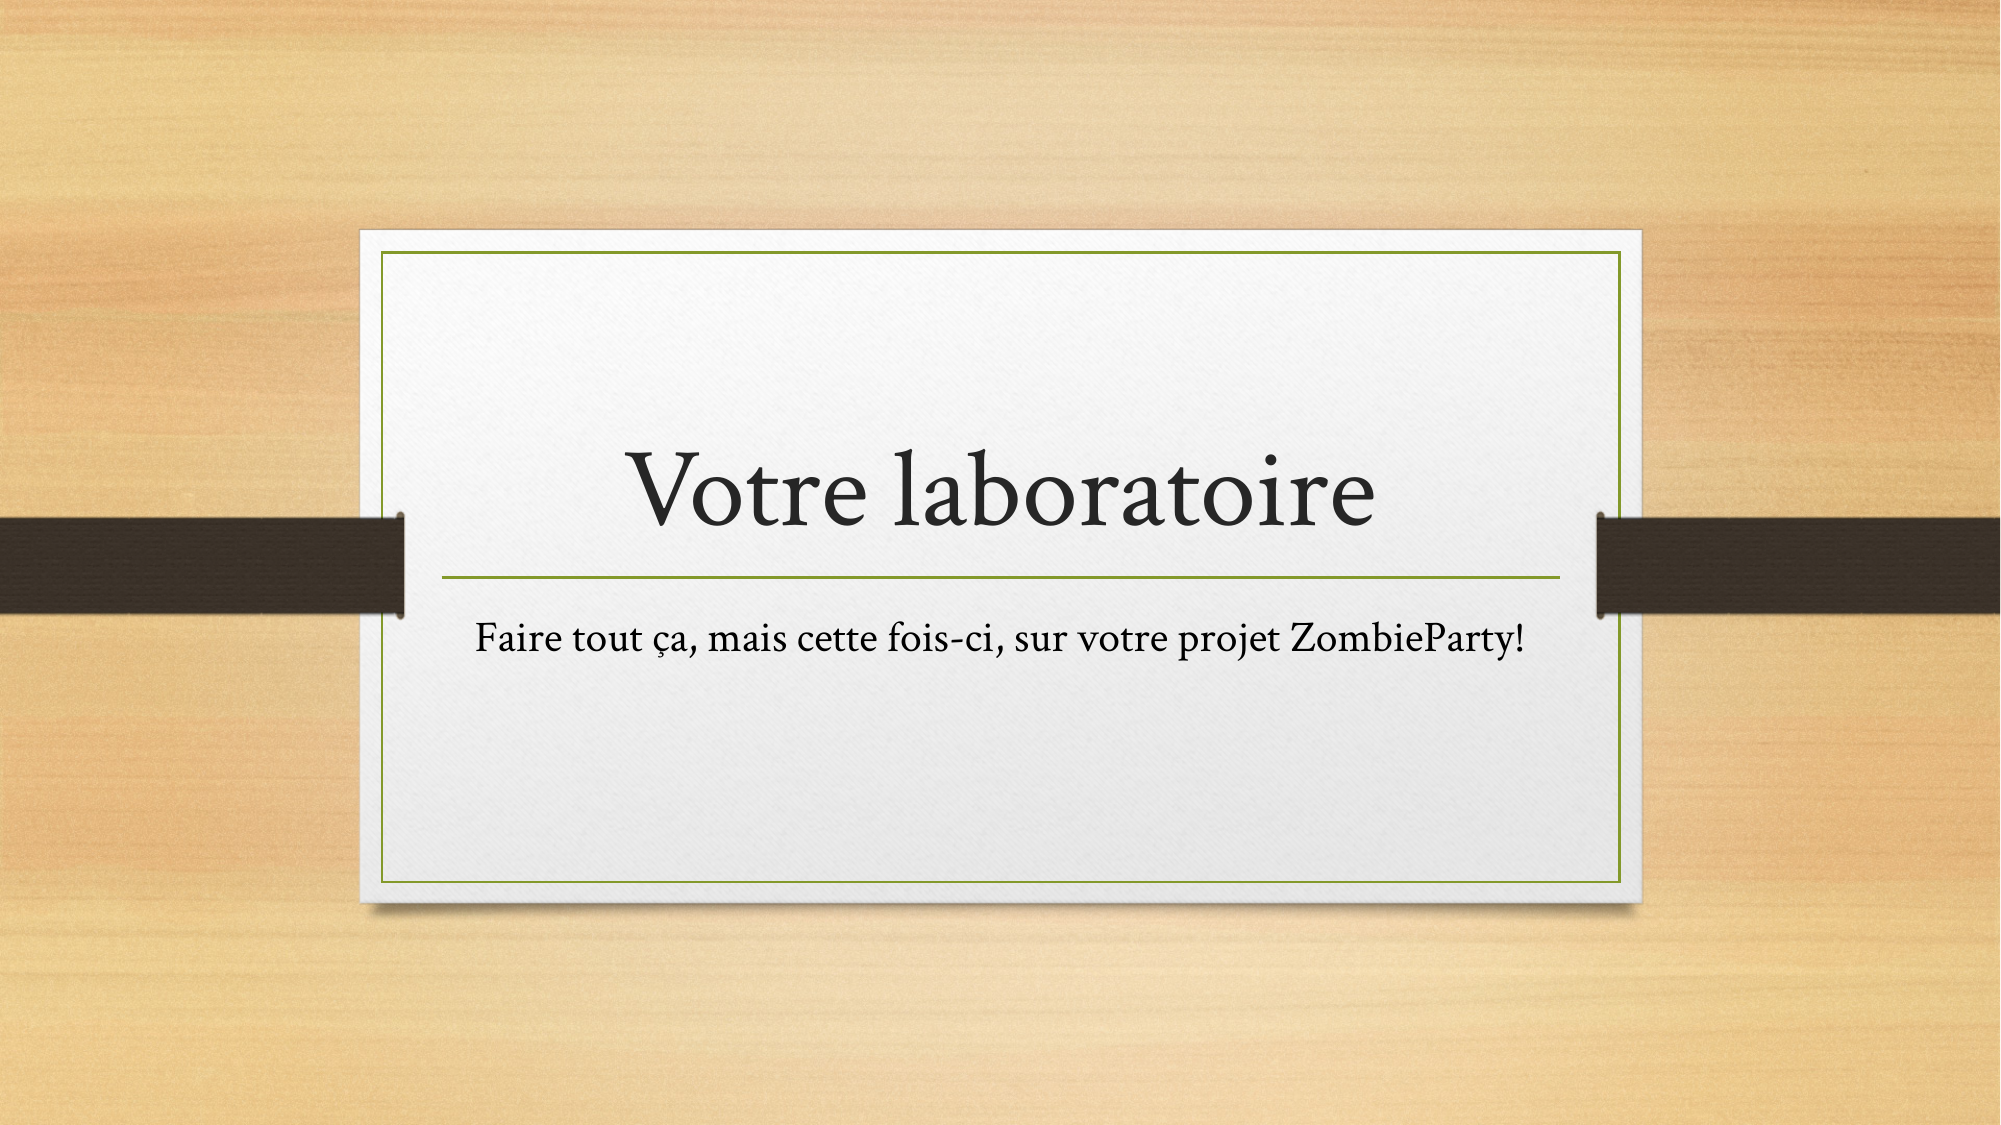

# Votre laboratoire
Faire tout ça, mais cette fois-ci, sur votre projet ZombieParty!